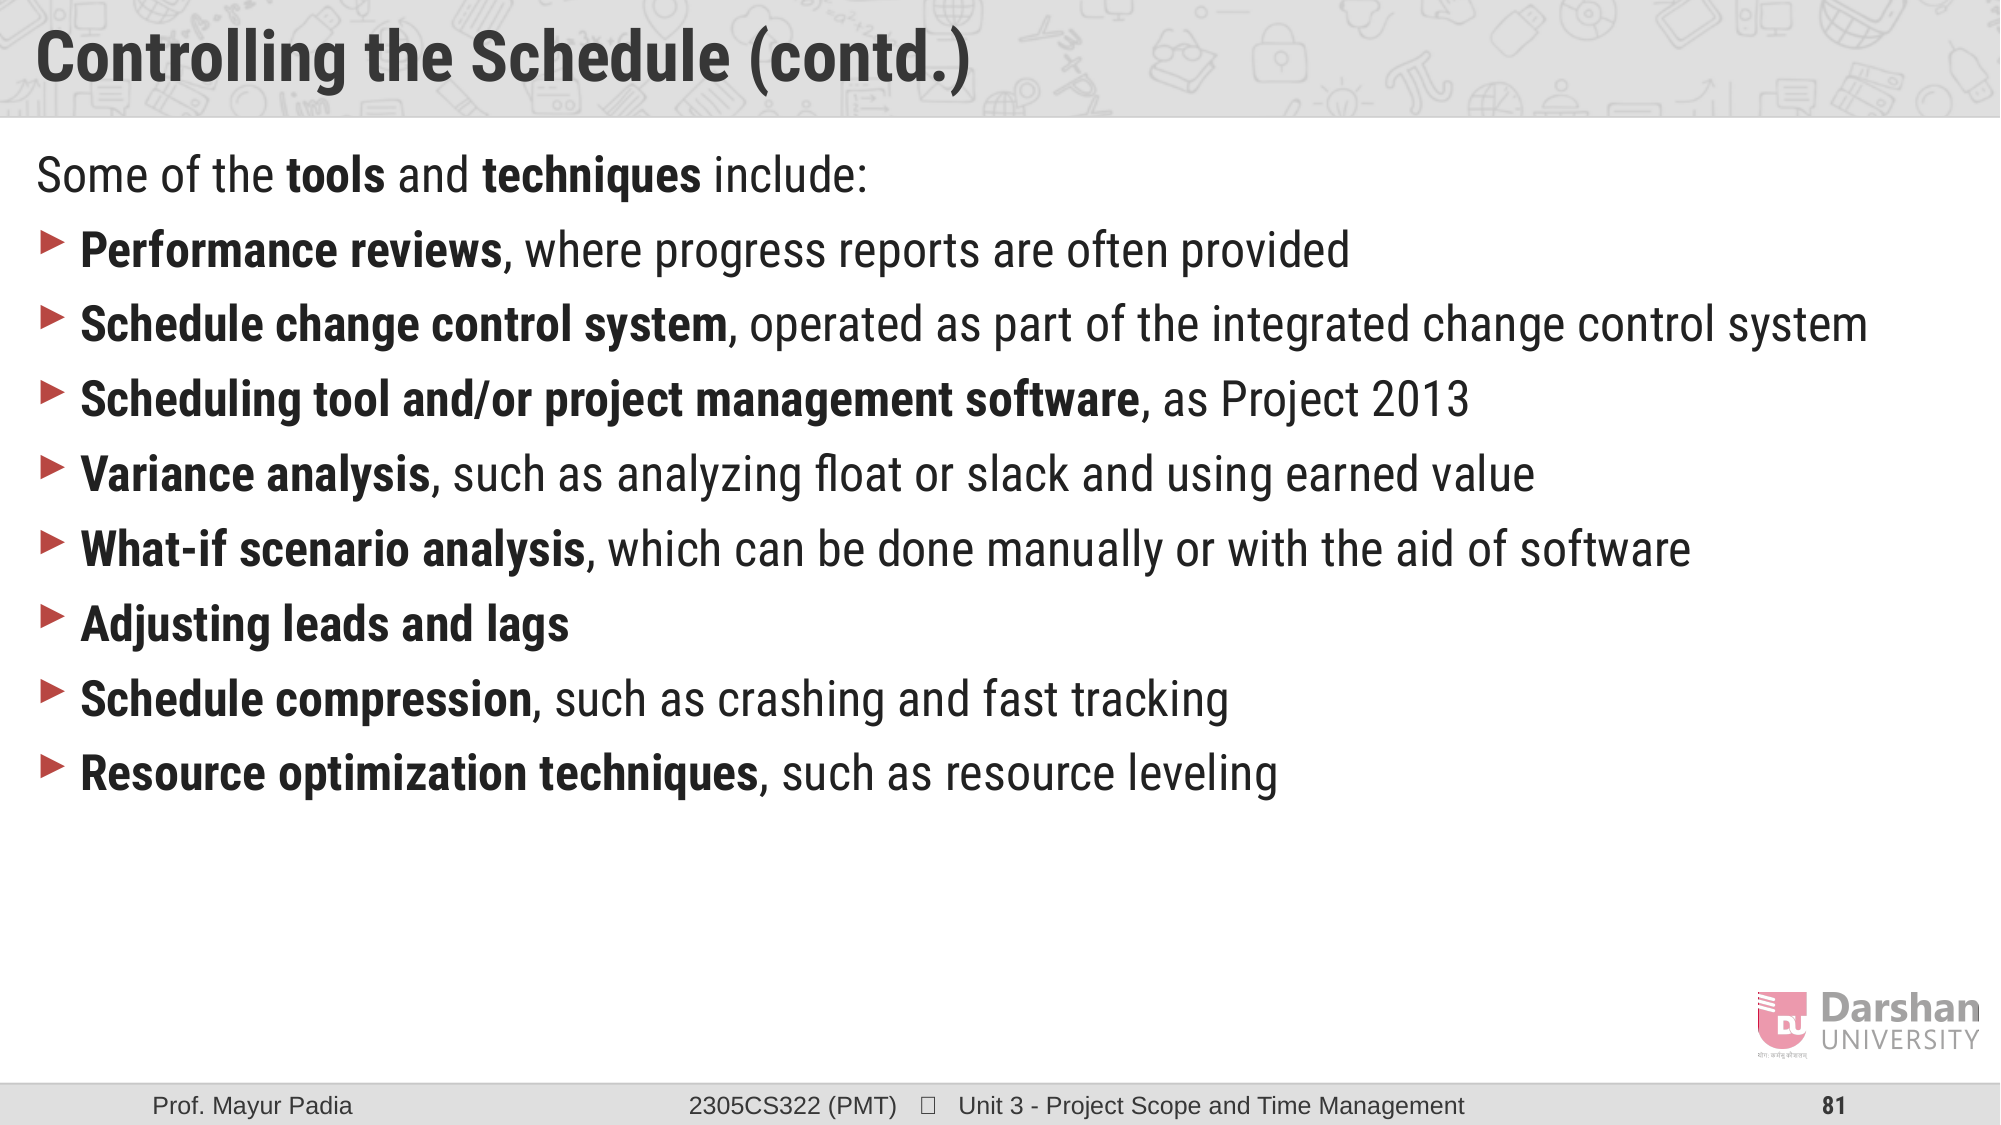

# Controlling the Schedule (contd.)
Some of the tools and techniques include:
Performance reviews, where progress reports are often provided
Schedule change control system, operated as part of the integrated change control system
Scheduling tool and/or project management software, as Project 2013
Variance analysis, such as analyzing float or slack and using earned value
What-if scenario analysis, which can be done manually or with the aid of software
Adjusting leads and lags
Schedule compression, such as crashing and fast tracking
Resource optimization techniques, such as resource leveling